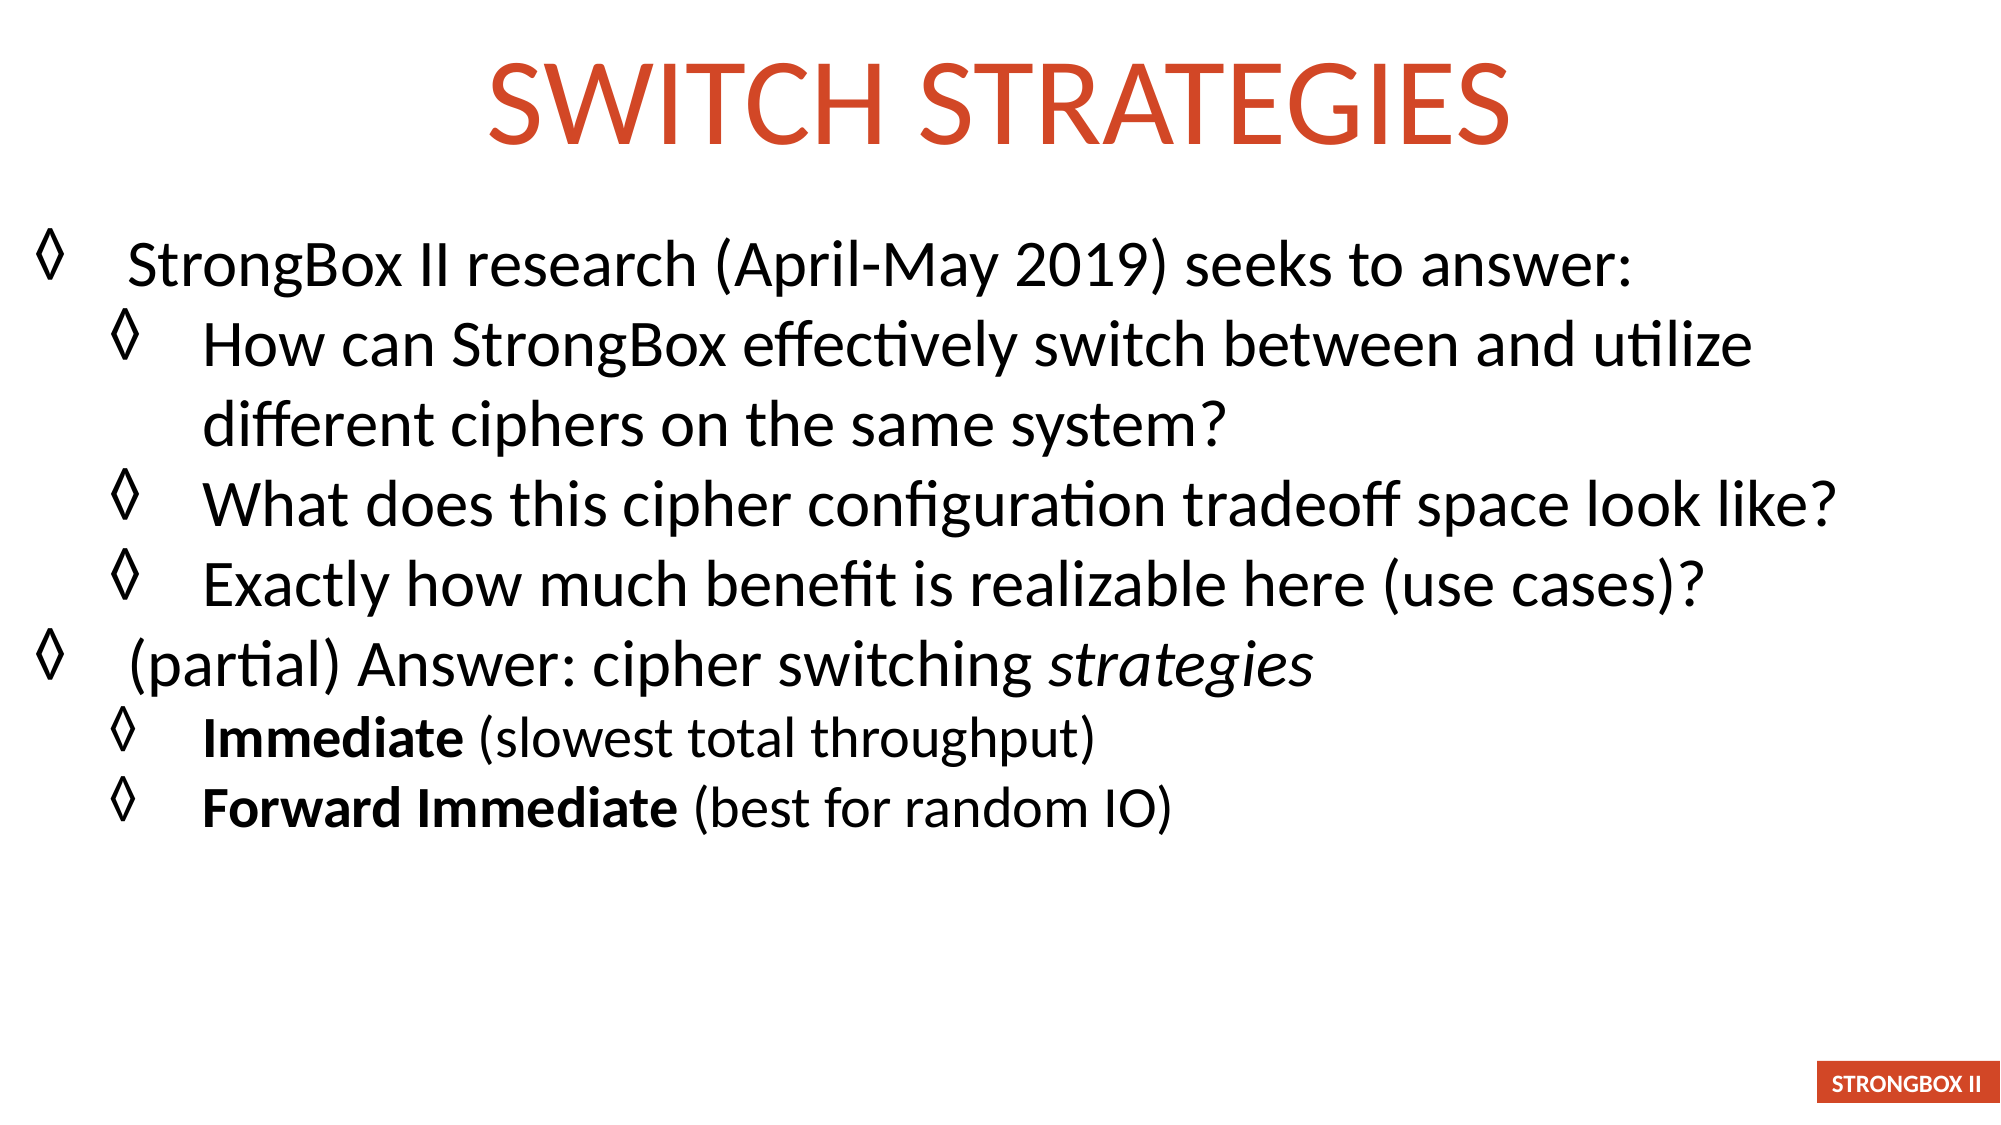

Switch Strategies
StrongBox II research (April-May 2019) seeks to answer:
How can StrongBox effectively switch between and utilize different ciphers on the same system?
What does this cipher configuration tradeoff space look like?
Exactly how much benefit is realizable here (use cases)?
(partial) Answer: cipher switching strategies
Immediate (slowest total throughput)
Forward Immediate (best for random IO)
STRONGBOX II
87